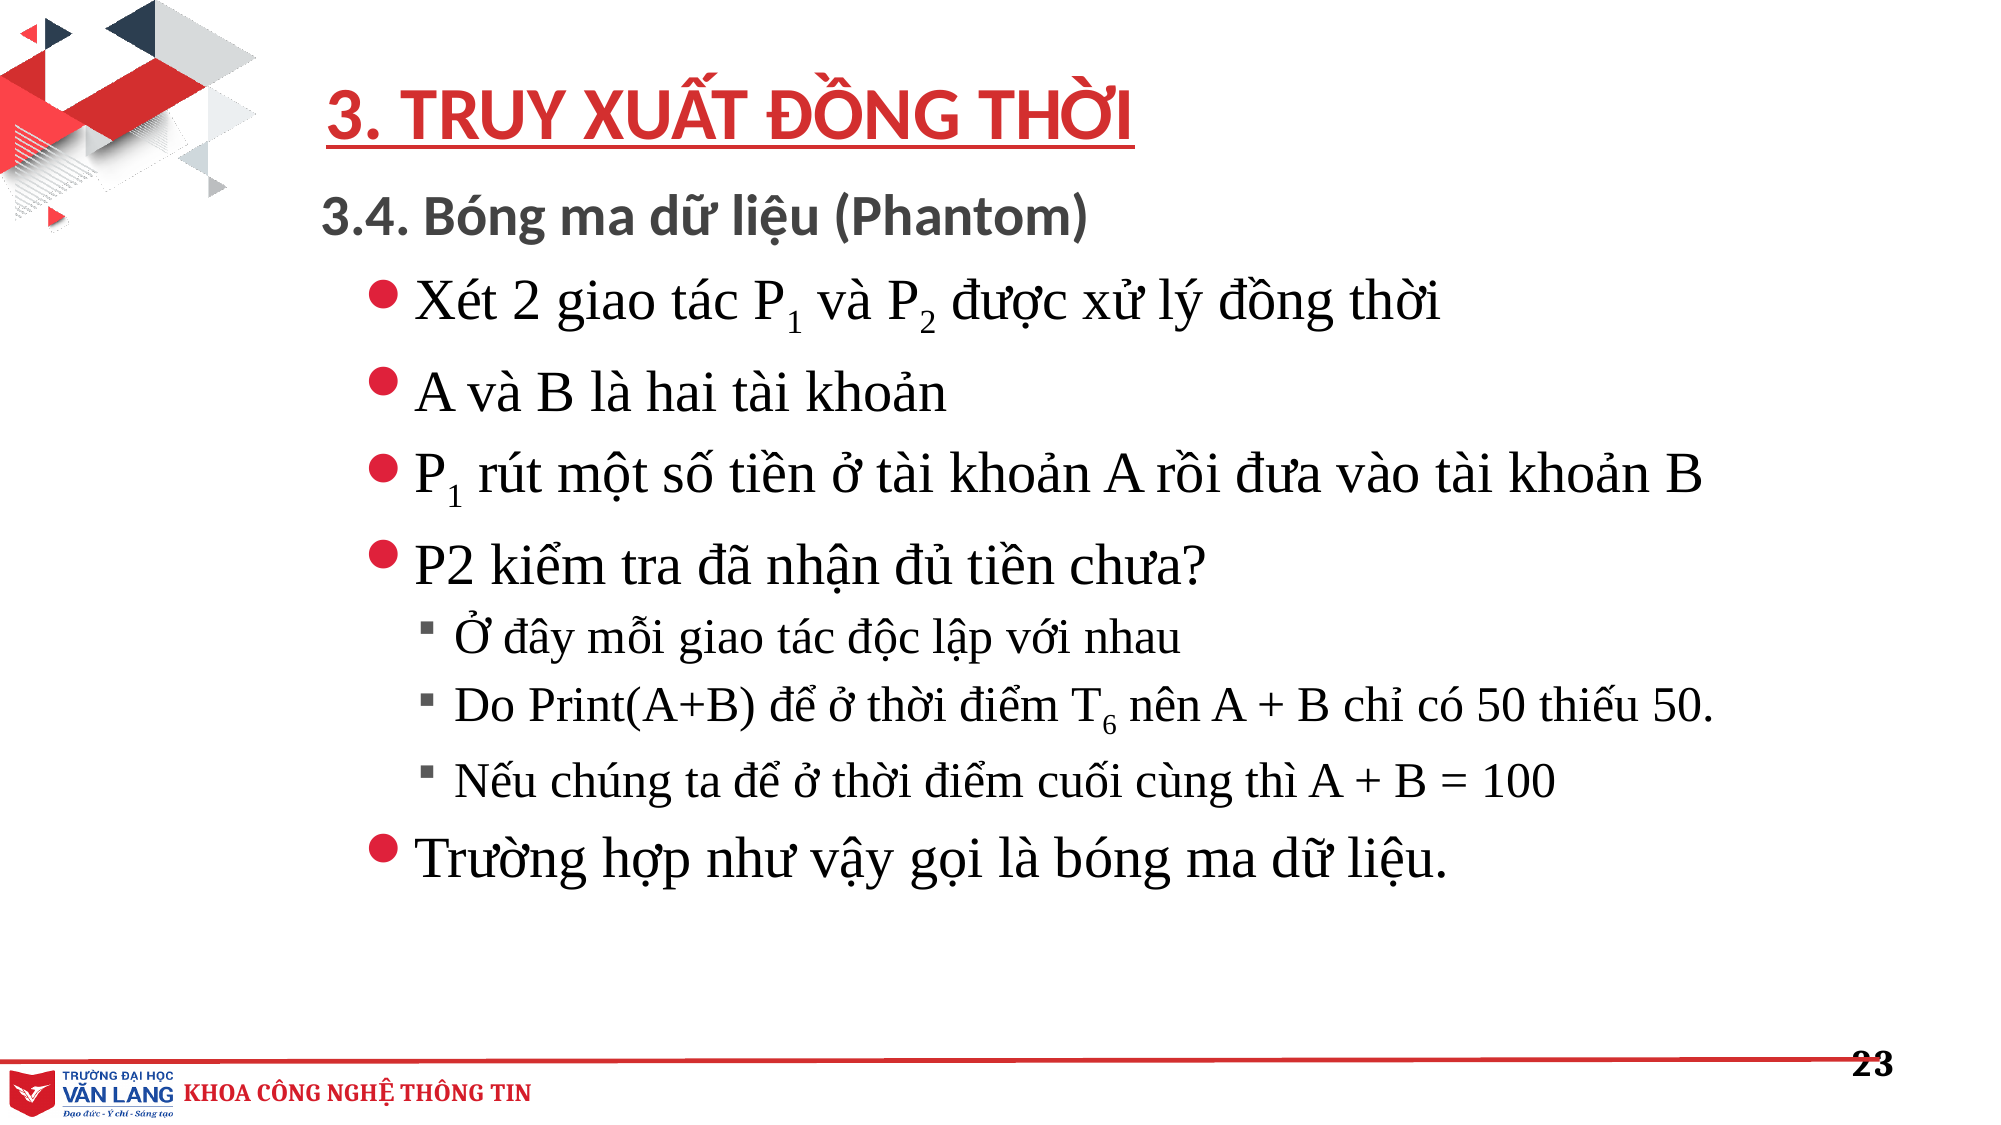

3. TRUY XUẤT ĐỒNG THỜI

3.4. Bóng ma dữ liệu (Phantom)

Xét 2 giao tác P1 và P2 được xử lý đồng thời
A và B là hai tài khoản
P1 rút một số tiền ở tài khoản A rồi đưa vào tài khoản B
P2 kiểm tra đã nhận đủ tiền chưa?
Ở đây mỗi giao tác độc lập với nhau
Do Print(A+B) để ở thời điểm T6 nên A + B chỉ có 50 thiếu 50.
Nếu chúng ta để ở thời điểm cuối cùng thì A + B = 100
Trường hợp như vậy gọi là bóng ma dữ liệu.